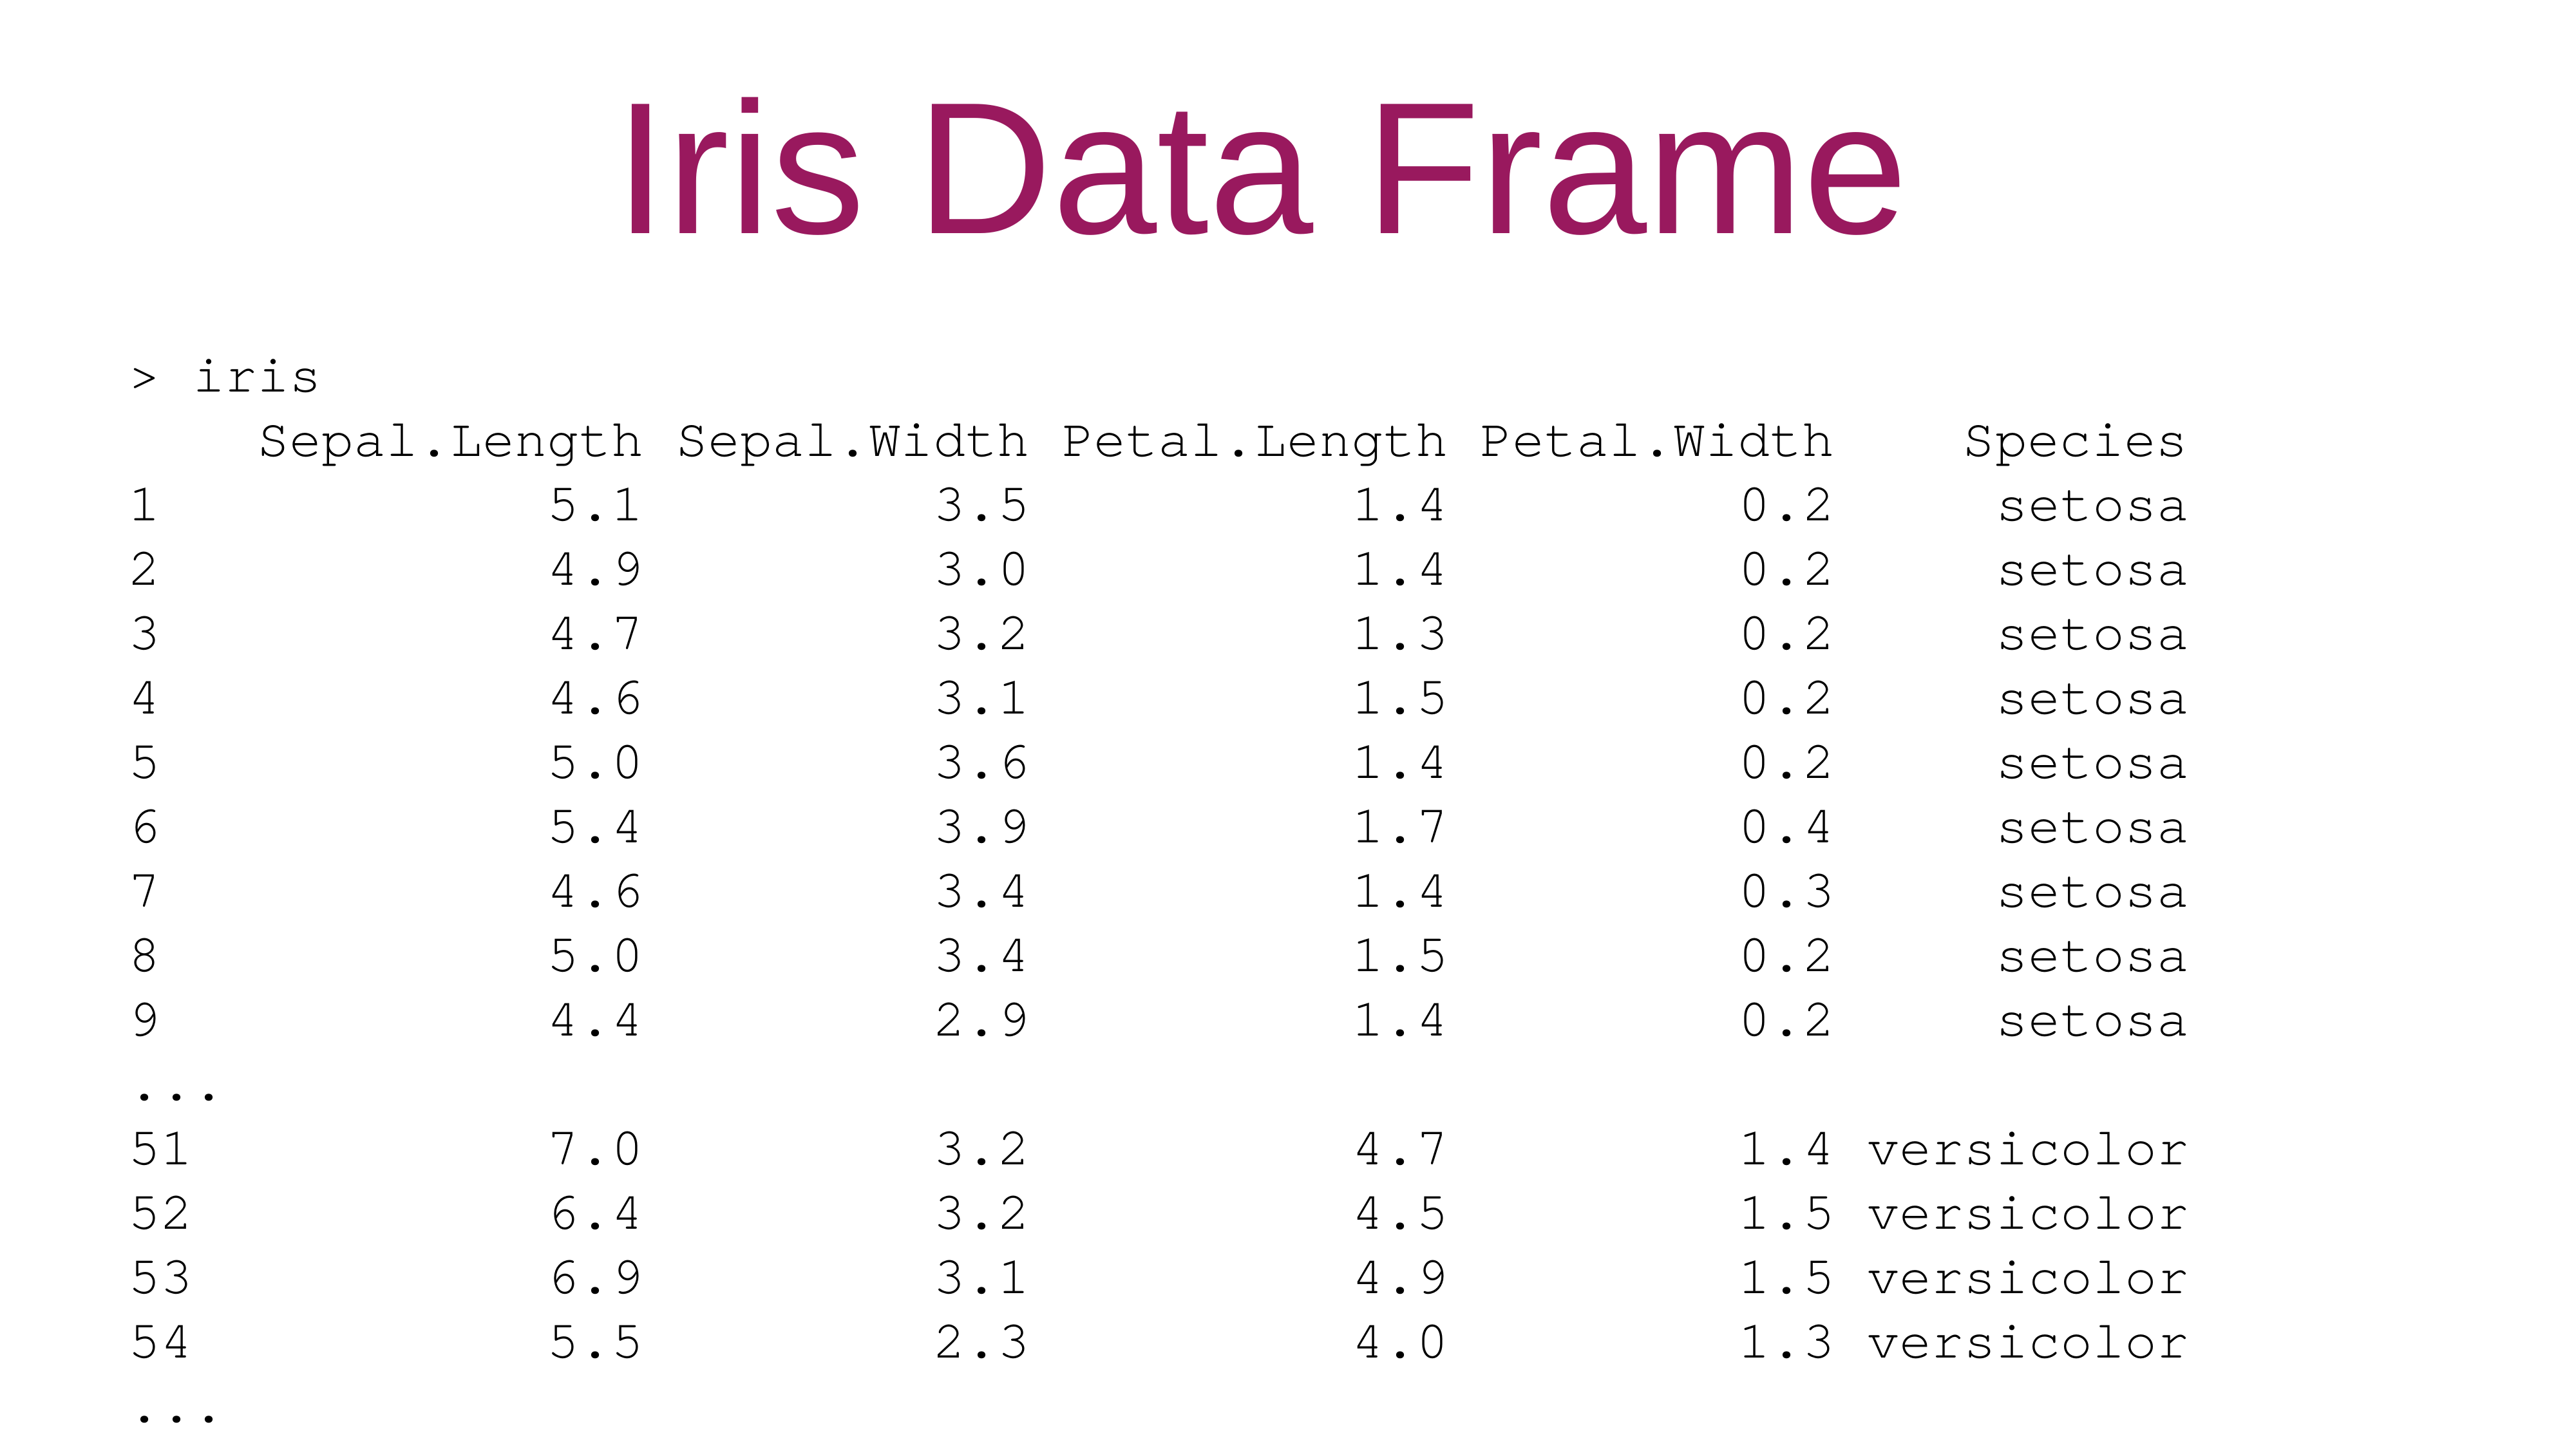

Iris Data Frame
> iris
    Sepal.Length Sepal.Width Petal.Length Petal.Width    Species
1            5.1         3.5          1.4         0.2     setosa
2            4.9         3.0          1.4         0.2     setosa
3            4.7         3.2          1.3         0.2     setosa
4            4.6         3.1          1.5         0.2     setosa
5            5.0         3.6          1.4         0.2     setosa
6            5.4         3.9          1.7         0.4     setosa
7            4.6         3.4          1.4         0.3     setosa
8            5.0         3.4          1.5         0.2     setosa
9            4.4         2.9          1.4         0.2     setosa
...
51           7.0         3.2          4.7         1.4 versicolor
52           6.4         3.2          4.5         1.5 versicolor
53           6.9         3.1          4.9         1.5 versicolor
54           5.5         2.3          4.0         1.3 versicolor
...